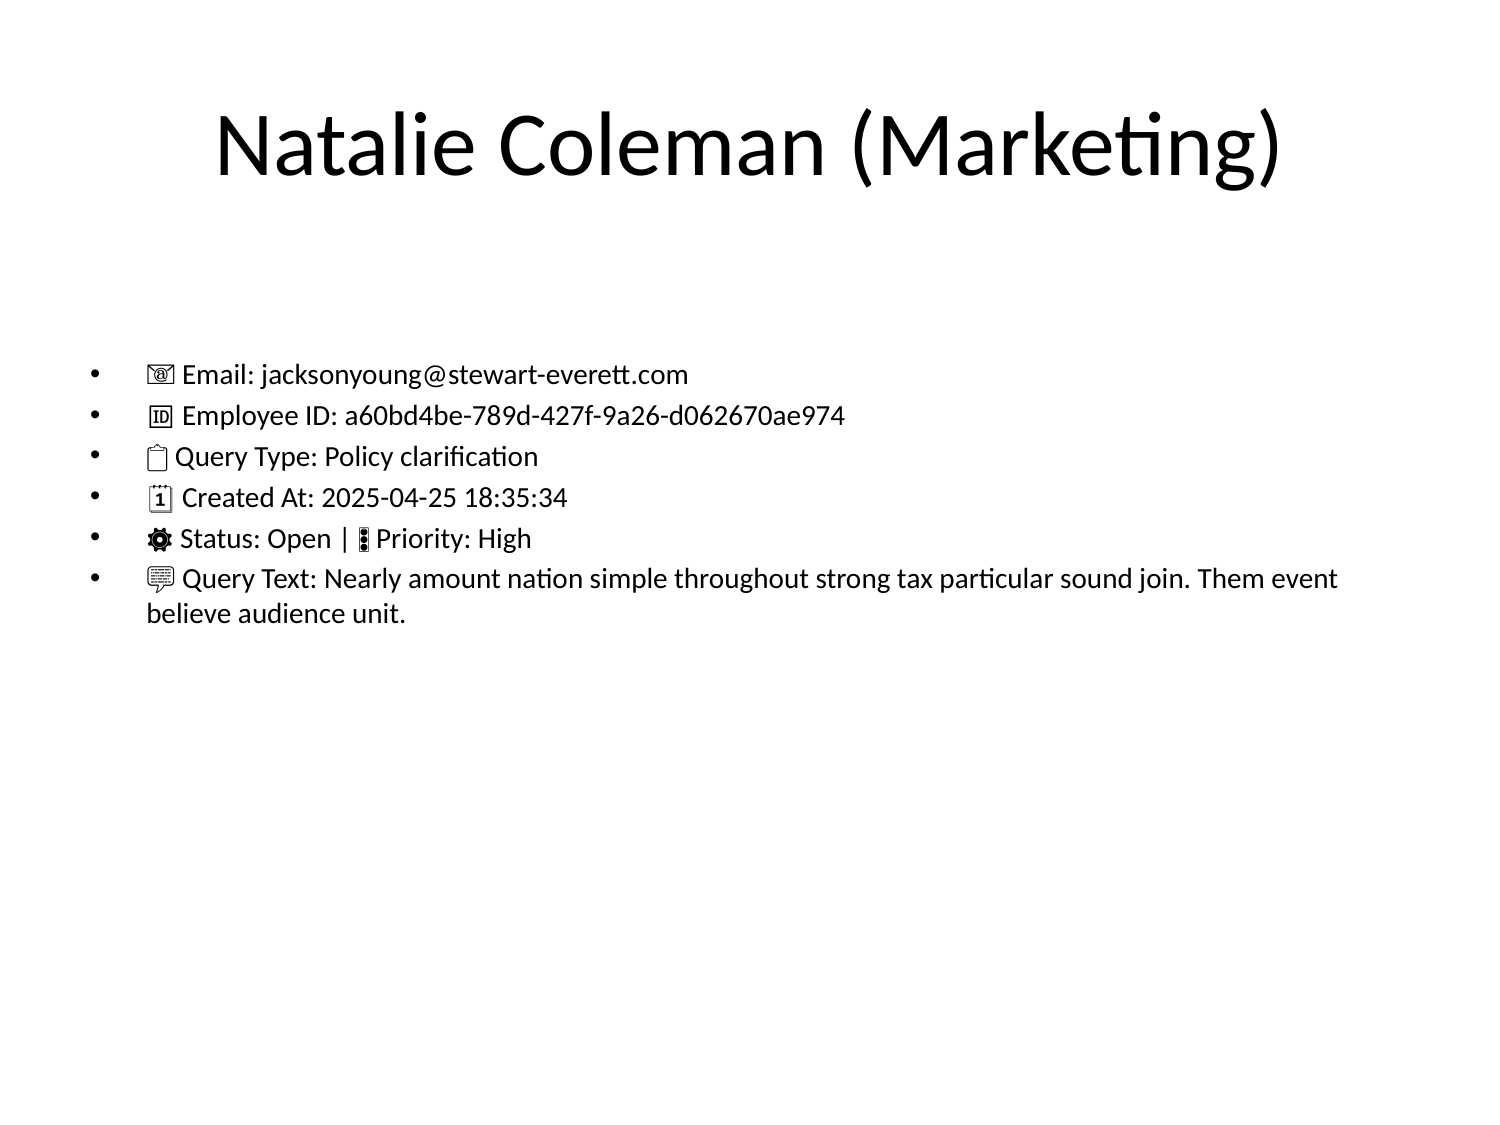

# Natalie Coleman (Marketing)

📧 Email: jacksonyoung@stewart-everett.com
🆔 Employee ID: a60bd4be-789d-427f-9a26-d062670ae974
📋 Query Type: Policy clarification
🗓 Created At: 2025-04-25 18:35:34
⚙ Status: Open | 🚦 Priority: High
💬 Query Text: Nearly amount nation simple throughout strong tax particular sound join. Them event believe audience unit.